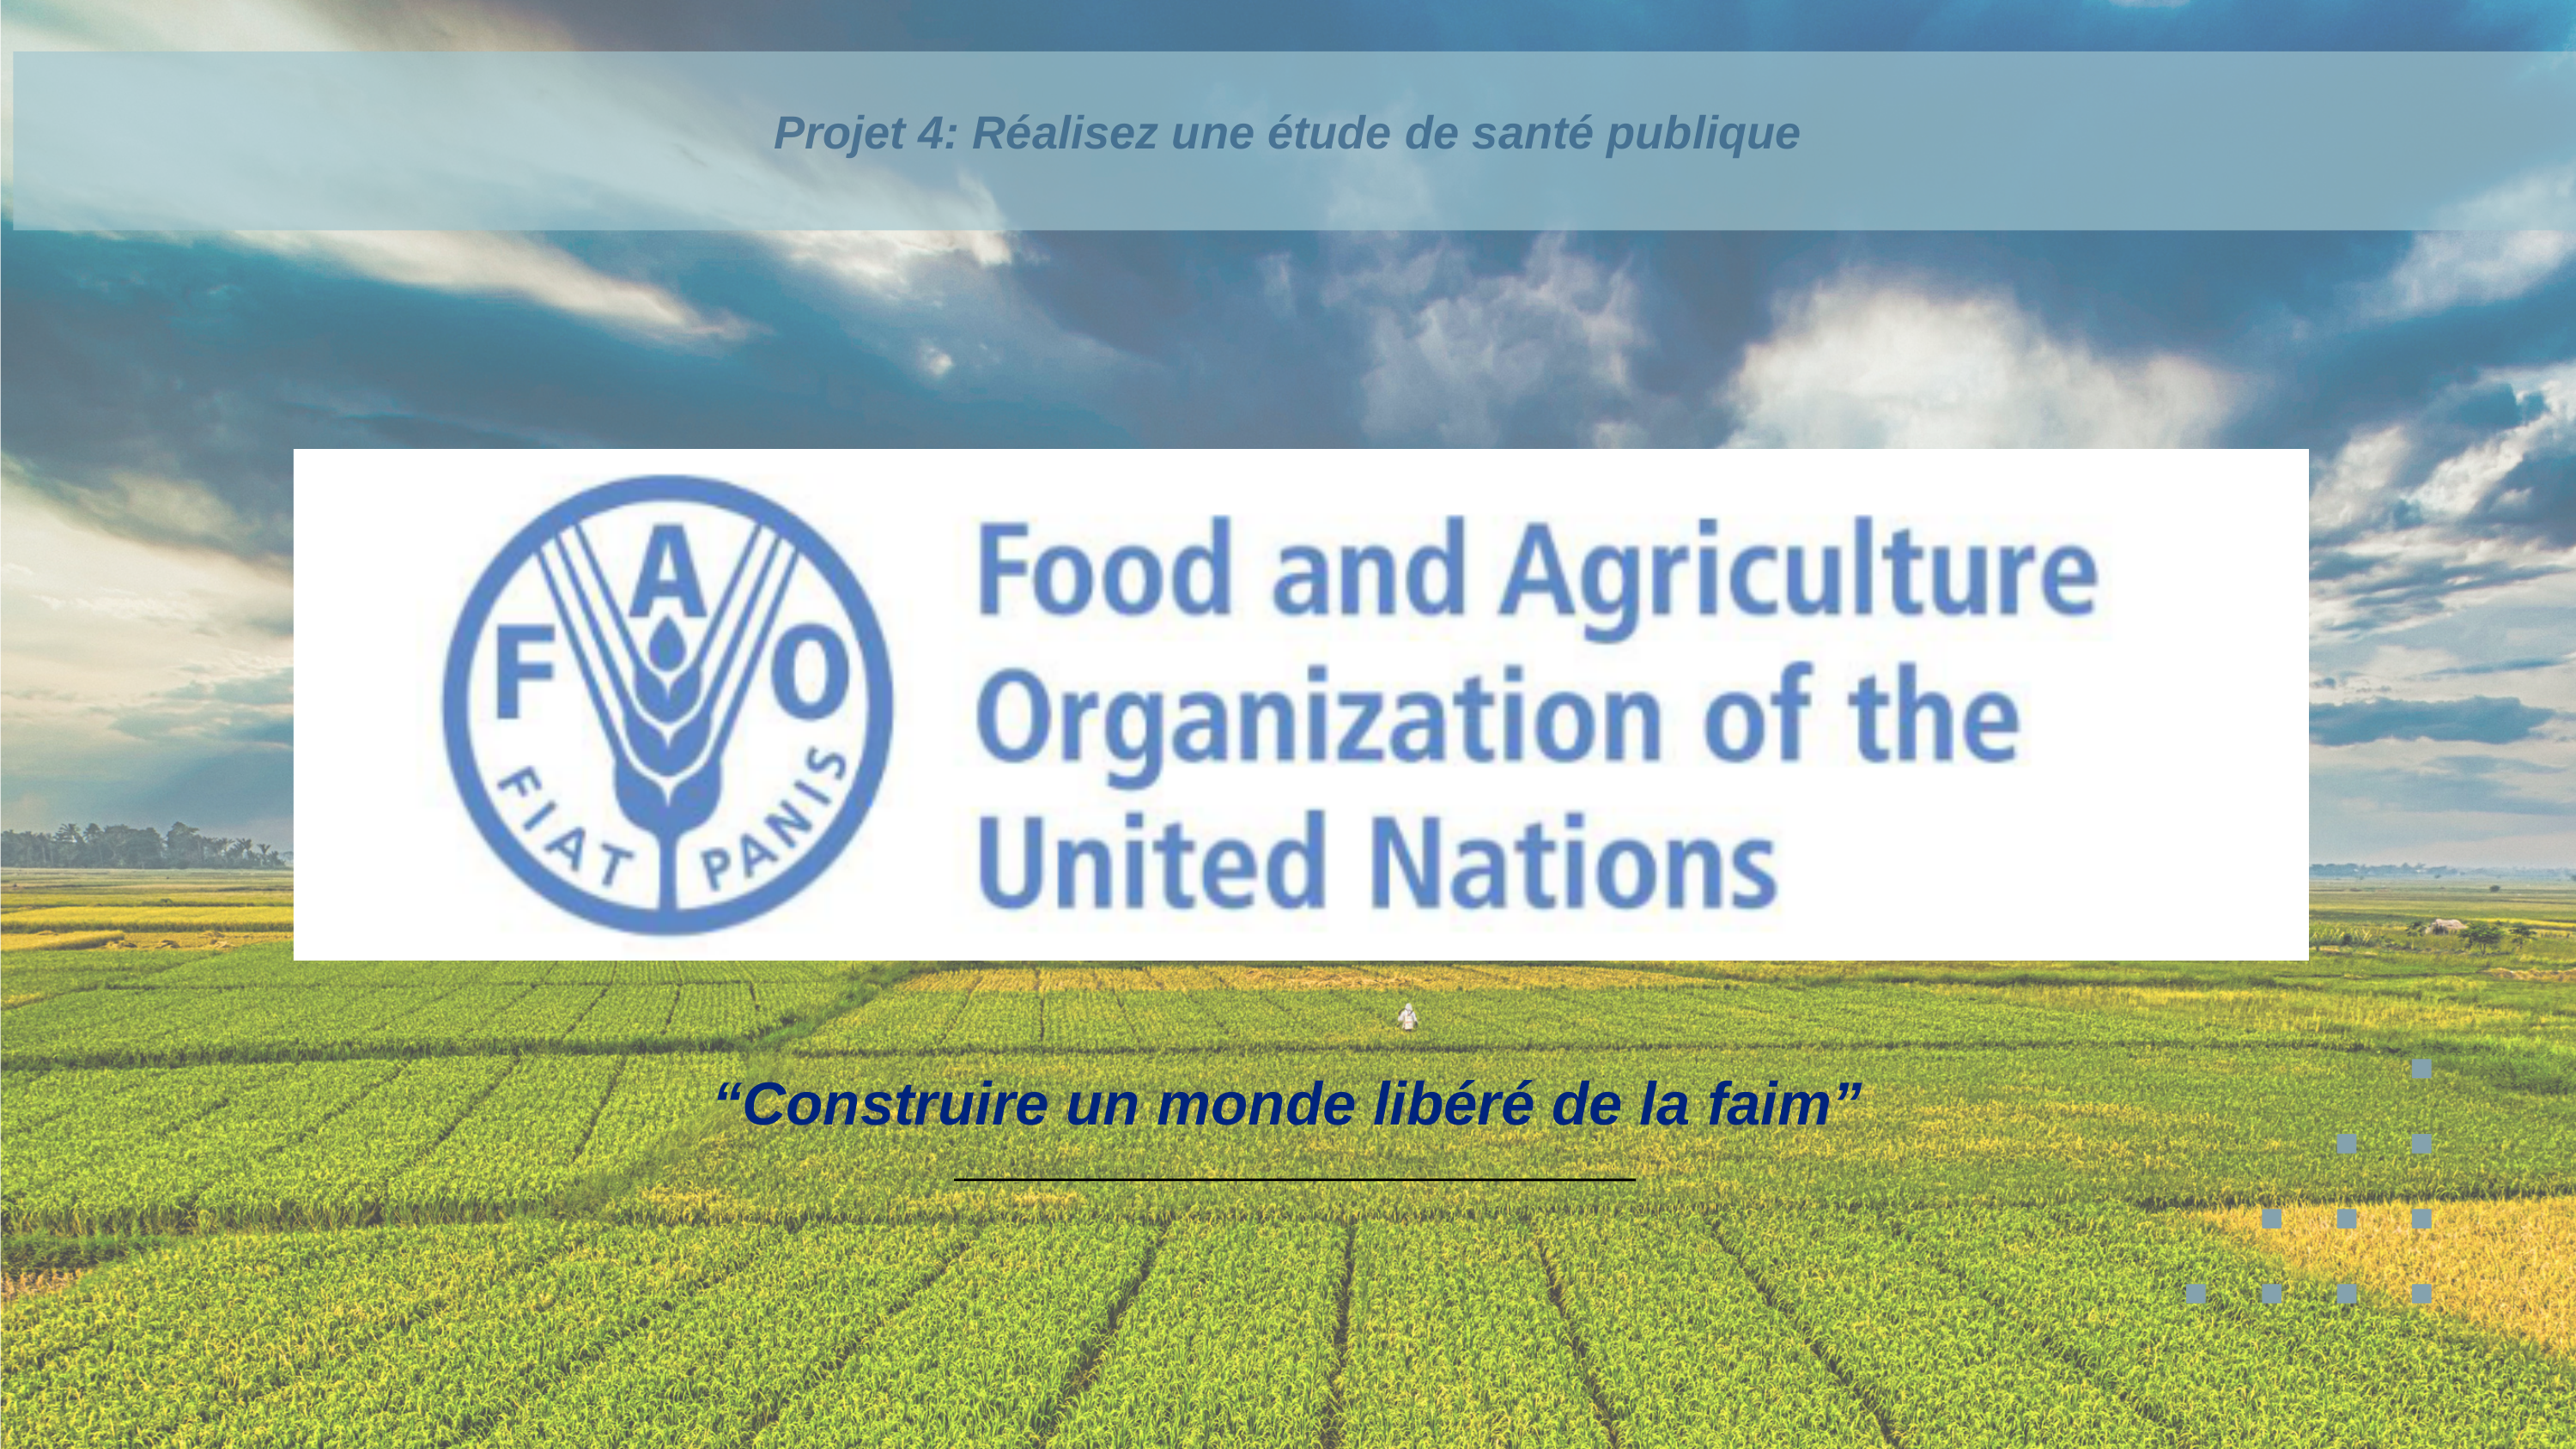

Projet 4: Réalisez une étude de santé publique

“Construire un monde libéré de la faim”